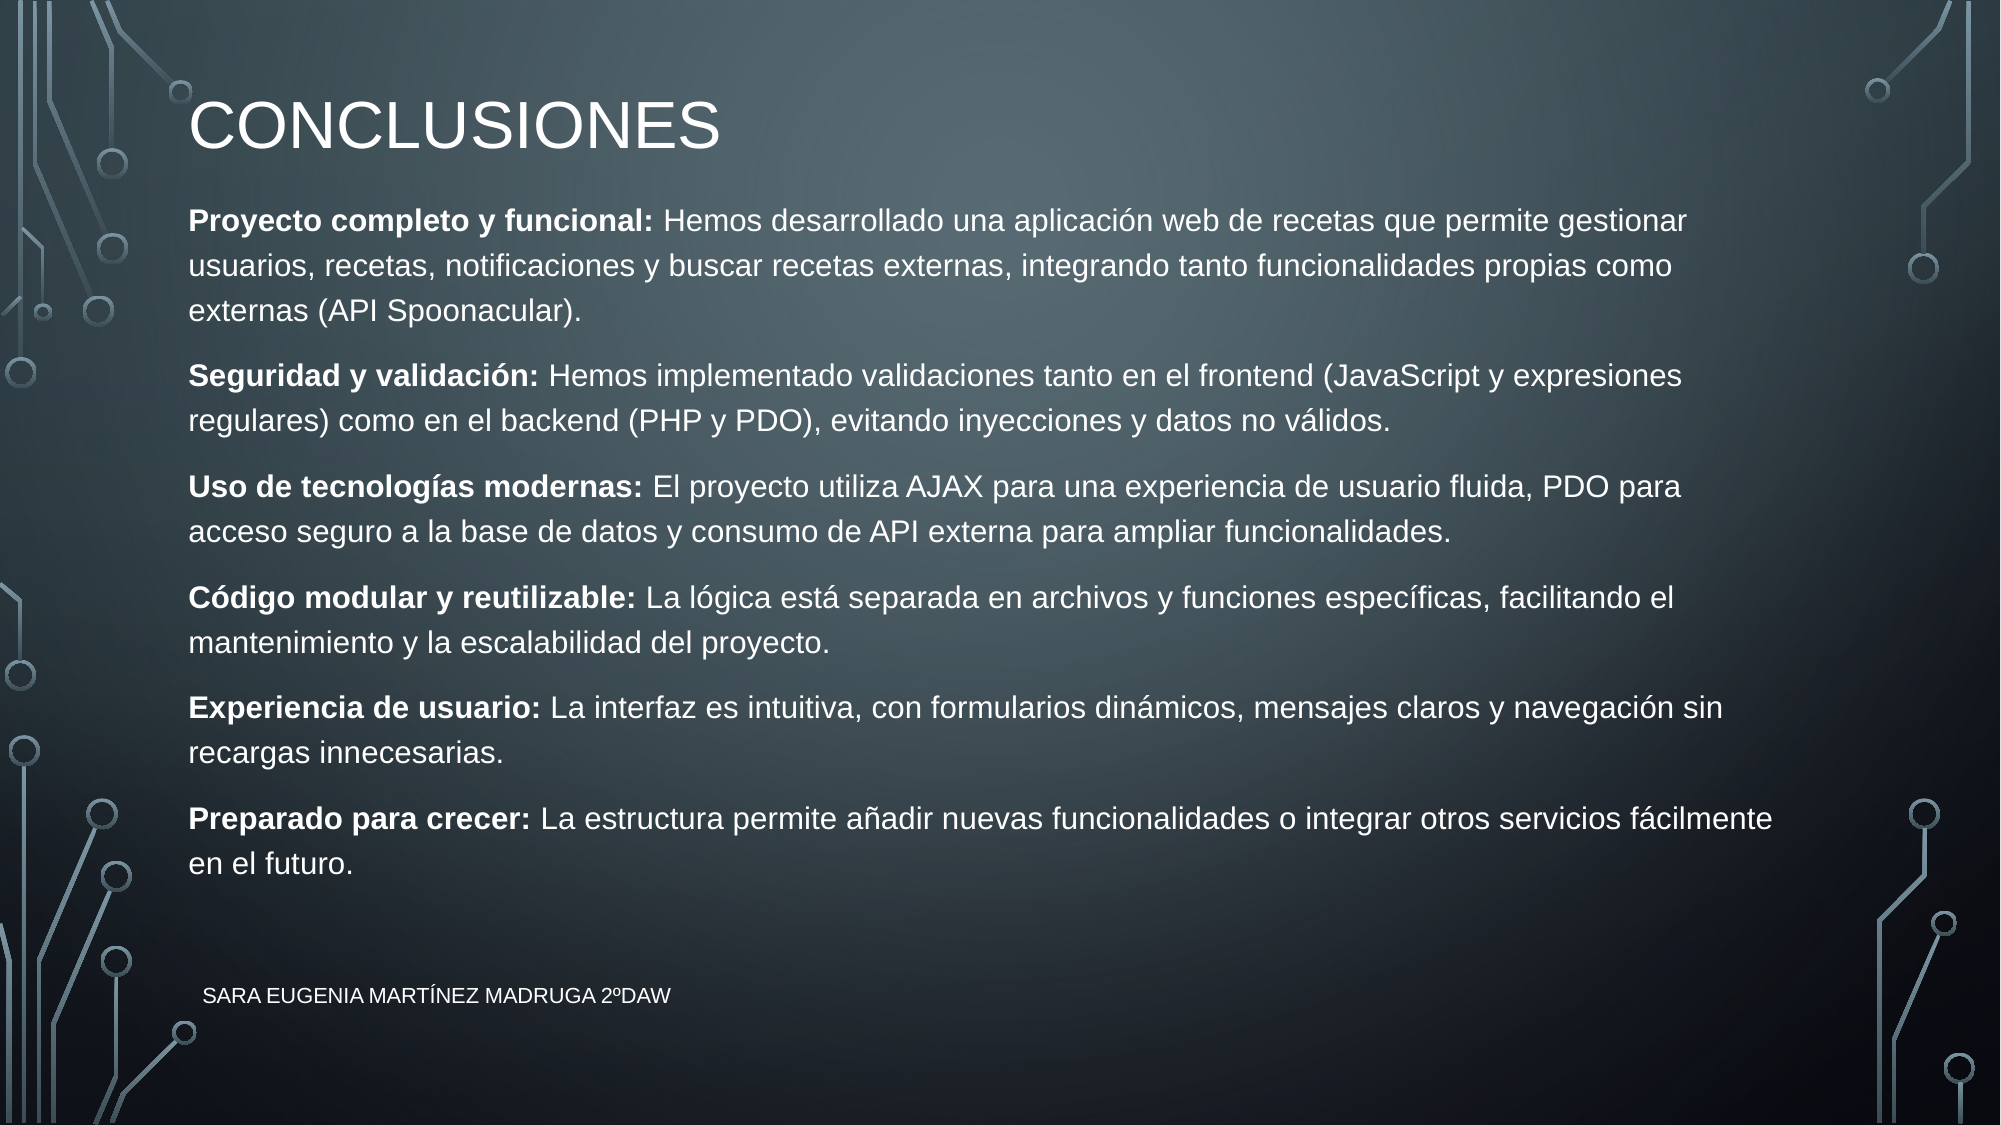

Conclusiones
Proyecto completo y funcional: Hemos desarrollado una aplicación web de recetas que permite gestionar usuarios, recetas, notificaciones y buscar recetas externas, integrando tanto funcionalidades propias como externas (API Spoonacular).
Seguridad y validación: Hemos implementado validaciones tanto en el frontend (JavaScript y expresiones regulares) como en el backend (PHP y PDO), evitando inyecciones y datos no válidos.
Uso de tecnologías modernas: El proyecto utiliza AJAX para una experiencia de usuario fluida, PDO para acceso seguro a la base de datos y consumo de API externa para ampliar funcionalidades.
Código modular y reutilizable: La lógica está separada en archivos y funciones específicas, facilitando el mantenimiento y la escalabilidad del proyecto.
Experiencia de usuario: La interfaz es intuitiva, con formularios dinámicos, mensajes claros y navegación sin recargas innecesarias.
Preparado para crecer: La estructura permite añadir nuevas funcionalidades o integrar otros servicios fácilmente en el futuro.
Sara Eugenia Martínez Madruga 2ºDAW